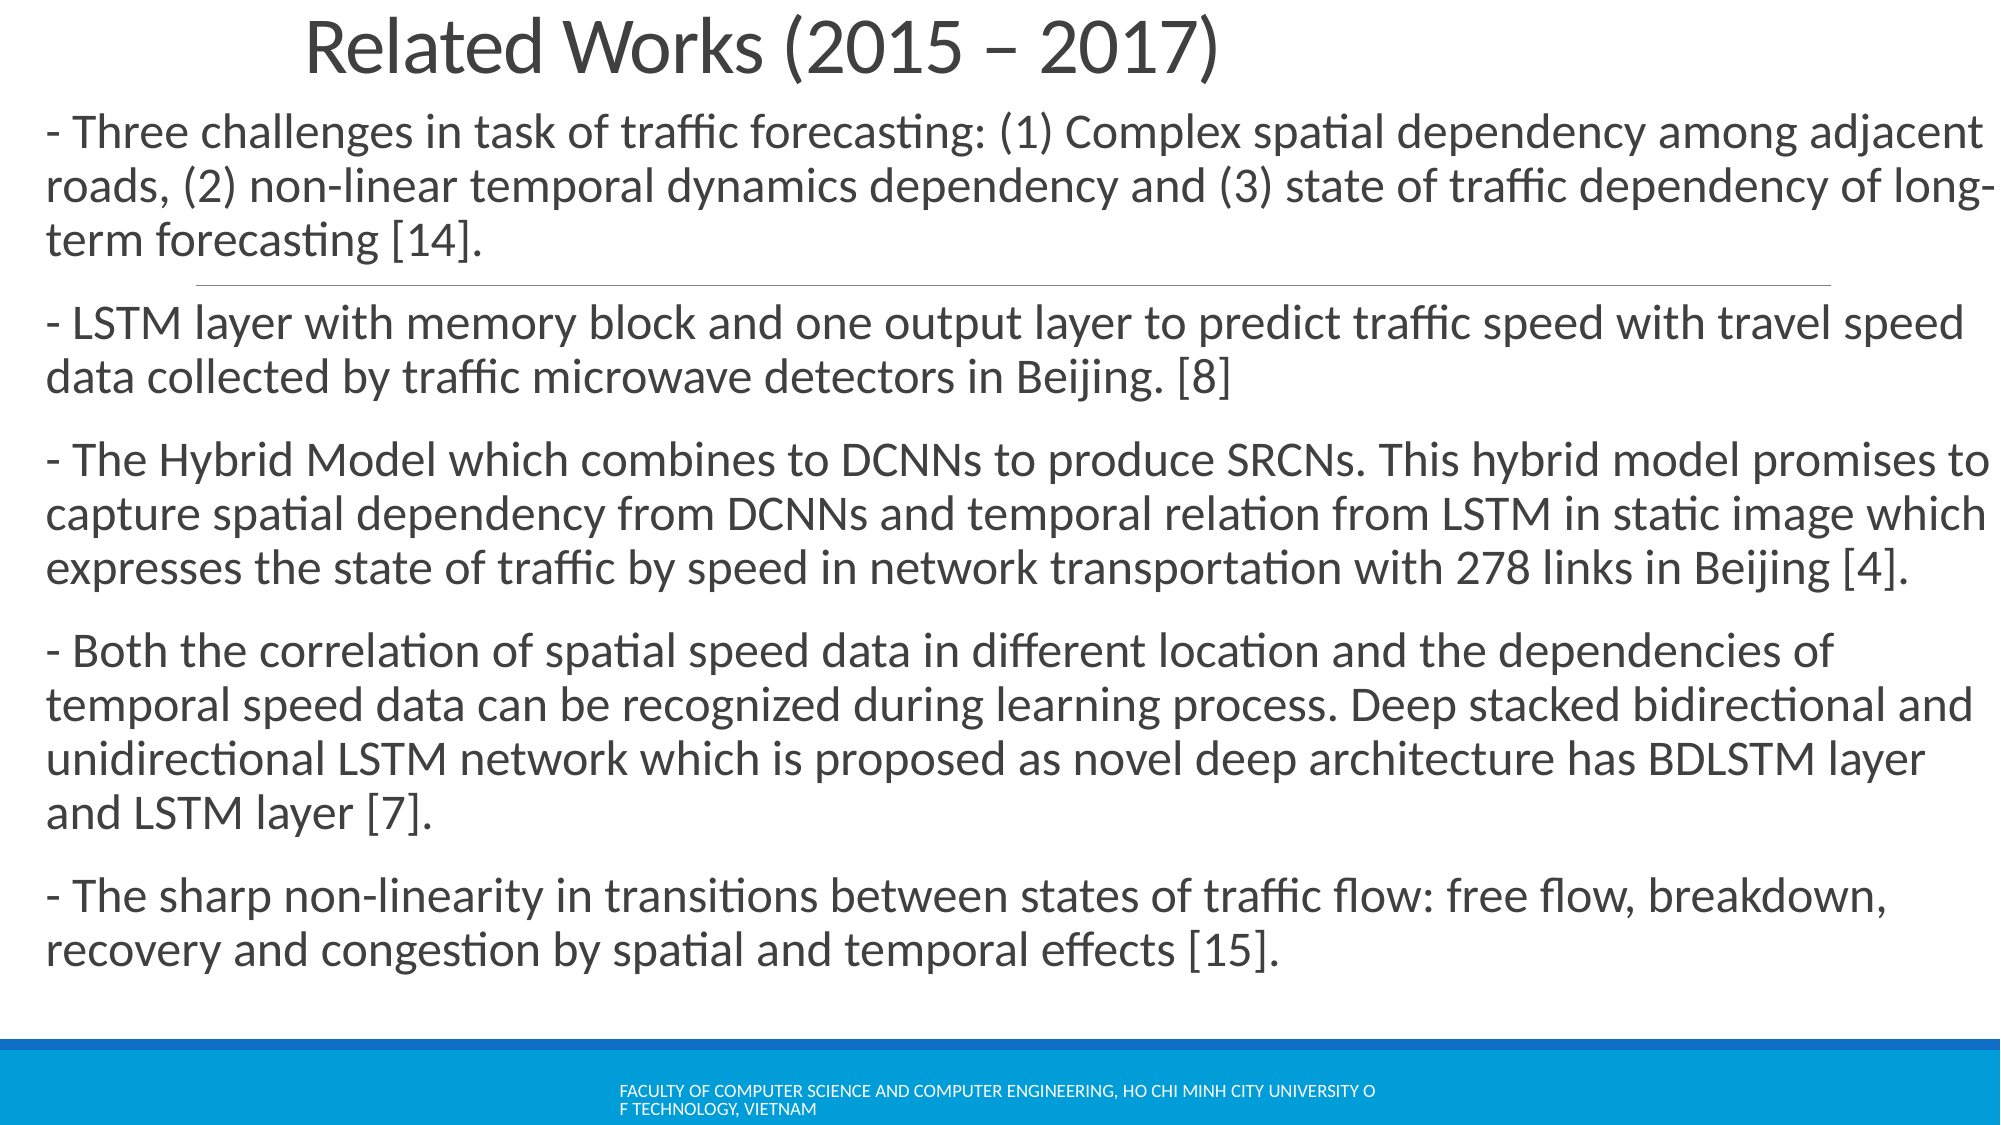

# Related Works (2015 – 2017)
- Three challenges in task of traffic forecasting: (1) Complex spatial dependency among adjacent roads, (2) non-linear temporal dynamics dependency and (3) state of traffic dependency of long-term forecasting [14].
- LSTM layer with memory block and one output layer to predict traffic speed with travel speed data collected by traffic microwave detectors in Beijing. [8]
- The Hybrid Model which combines to DCNNs to produce SRCNs. This hybrid model promises to capture spatial dependency from DCNNs and temporal relation from LSTM in static image which expresses the state of traffic by speed in network transportation with 278 links in Beijing [4].
- Both the correlation of spatial speed data in different location and the dependencies of temporal speed data can be recognized during learning process. Deep stacked bidirectional and unidirectional LSTM network which is proposed as novel deep architecture has BDLSTM layer and LSTM layer [7].
- The sharp non-linearity in transitions between states of traffic flow: free flow, breakdown, recovery and congestion by spatial and temporal effects [15].
Faculty of Computer Science and Computer Engineering, Ho Chi Minh City University of Technology, Vietnam